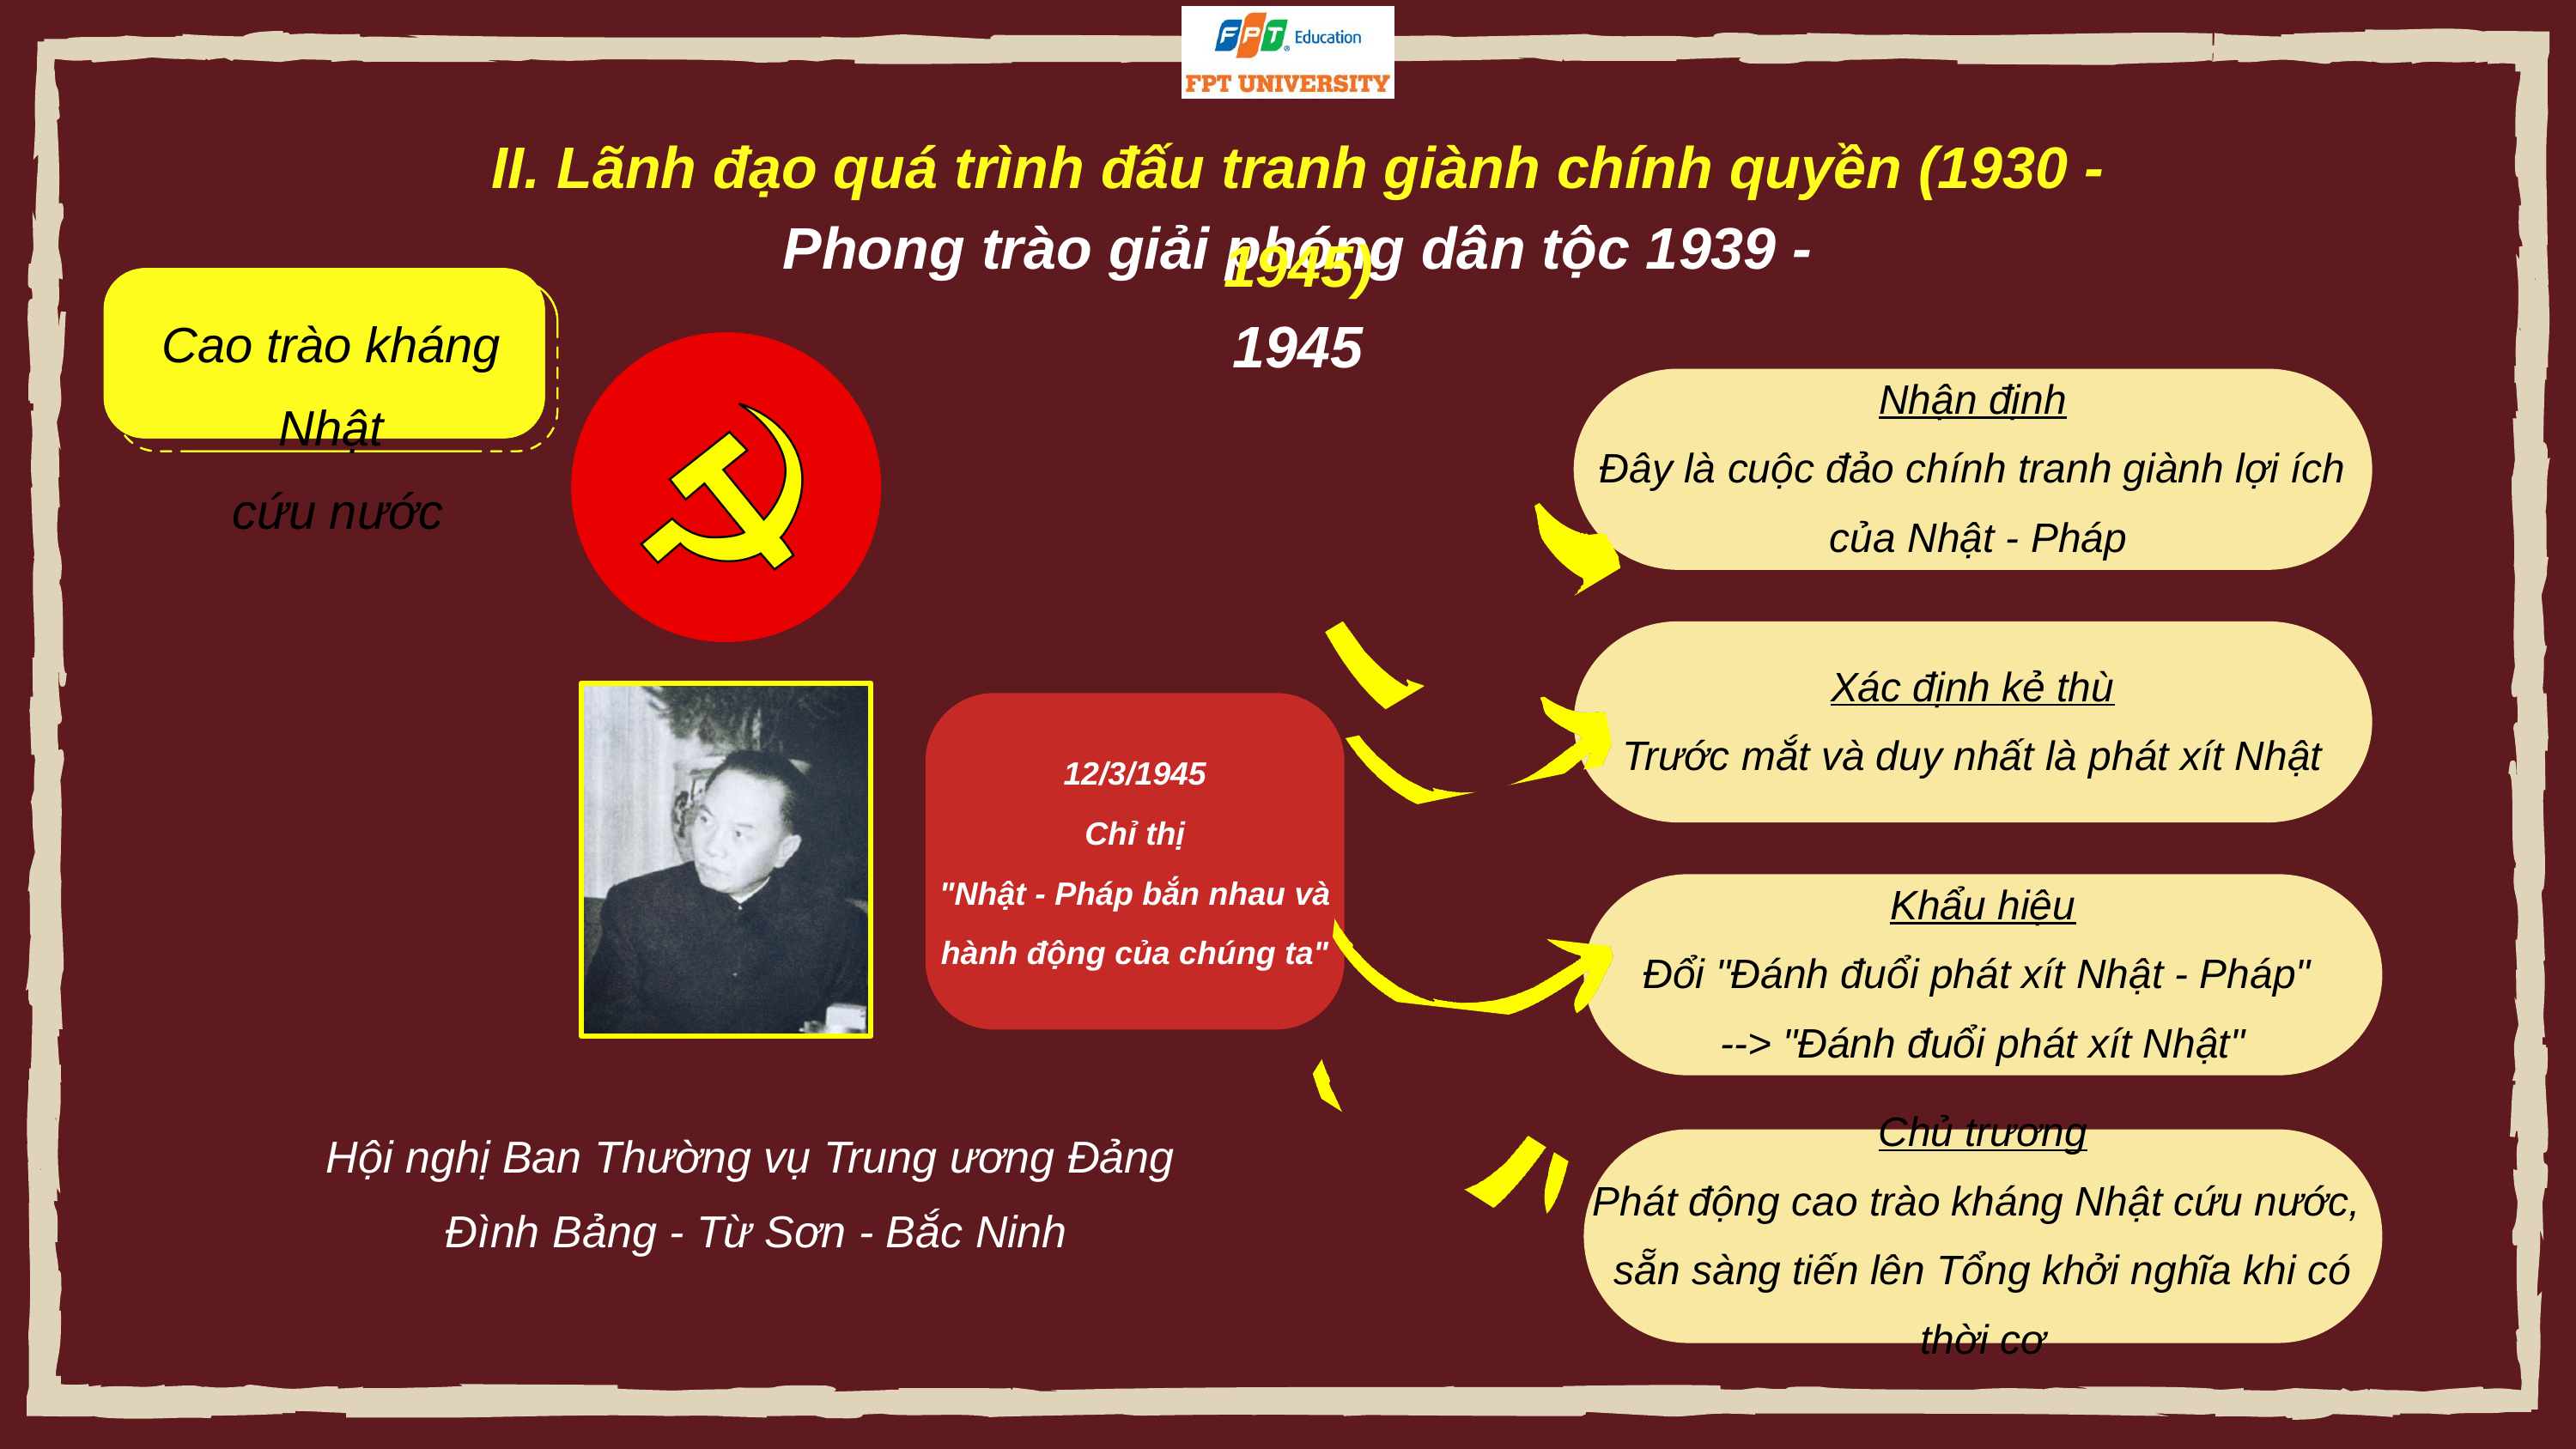

II. Lãnh đạo quá trình đấu tranh giành chính quyền (1930 - 1945)
Phong trào giải phóng dân tộc 1939 - 1945

Cao trào kháng Nhật
 cứu nước

Nhận định
Đây là cuộc đảo chính tranh giành lợi ích
 của Nhật - Pháp

Xác định kẻ thù
Trước mắt và duy nhất là phát xít Nhật

12/3/1945
Chỉ thị
"Nhật - Pháp bắn nhau và hành động của chúng ta"

Khẩu hiệu
Đổi "Đánh đuổi phát xít Nhật - Pháp"
--> "Đánh đuổi phát xít Nhật"

Chủ trương
Phát động cao trào kháng Nhật cứu nước,
sẵn sàng tiến lên Tổng khởi nghĩa khi có thời cơ
Hội nghị Ban Thường vụ Trung ương Đảng
 Đình Bảng - Từ Sơn - Bắc Ninh